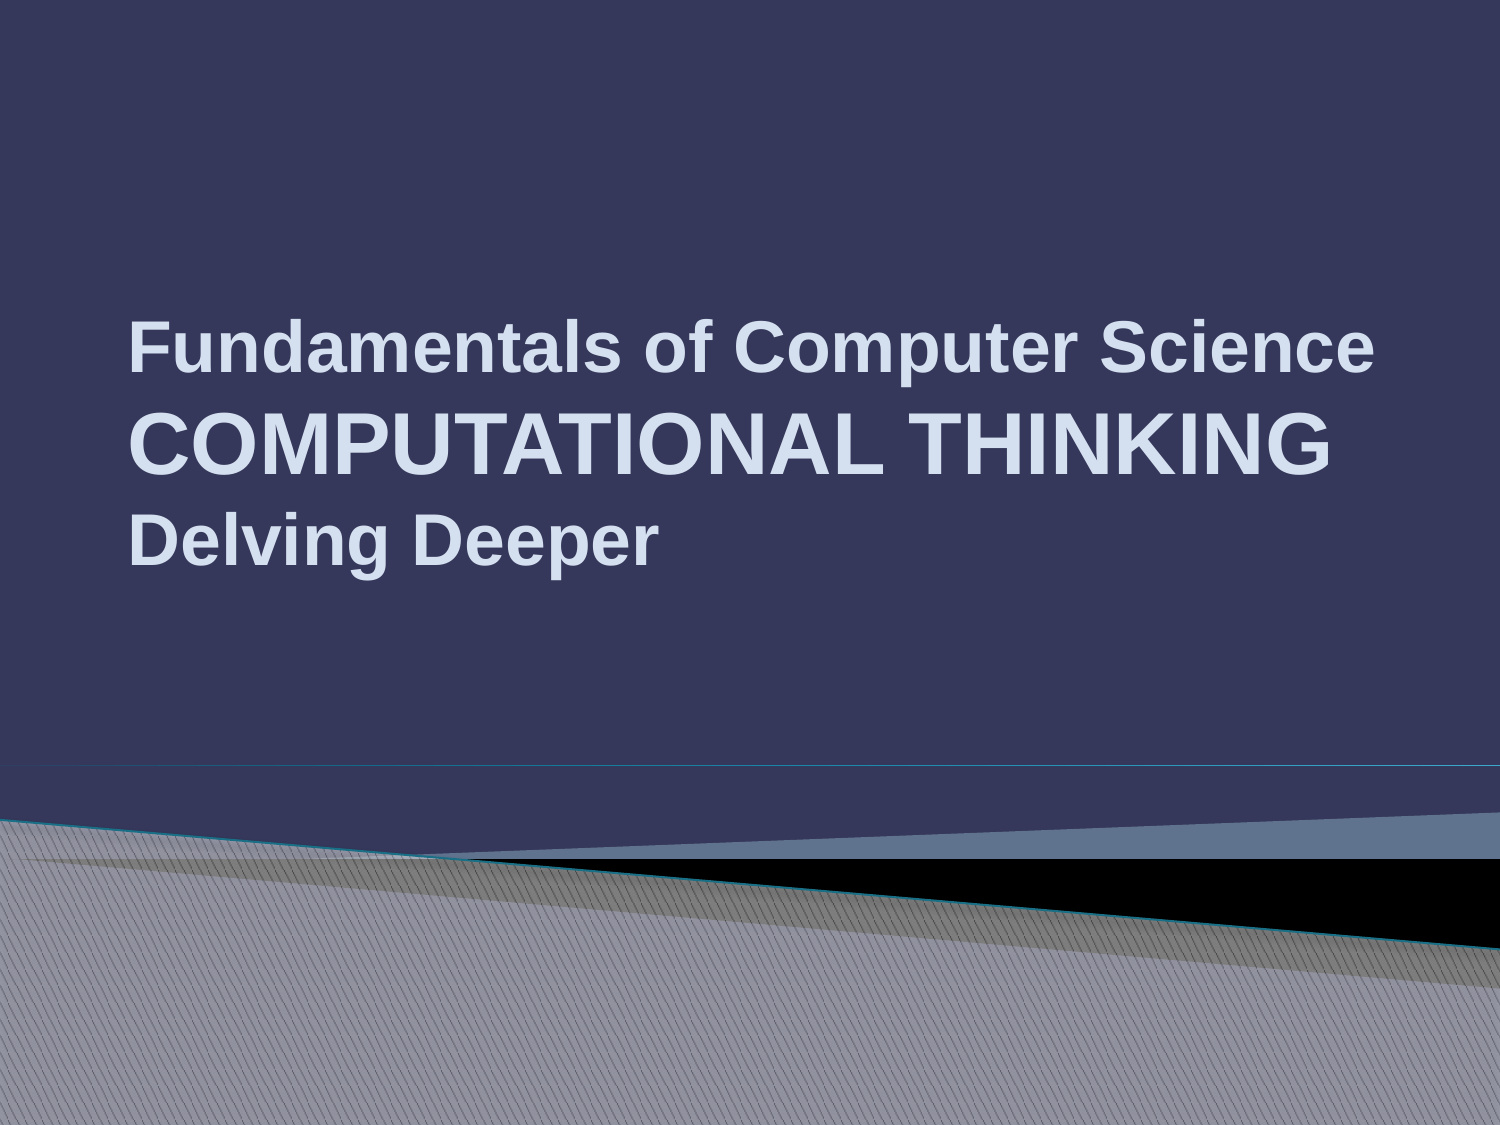

# Fundamentals of Computer Science COMPUTATIONAL THINKING Delving Deeper